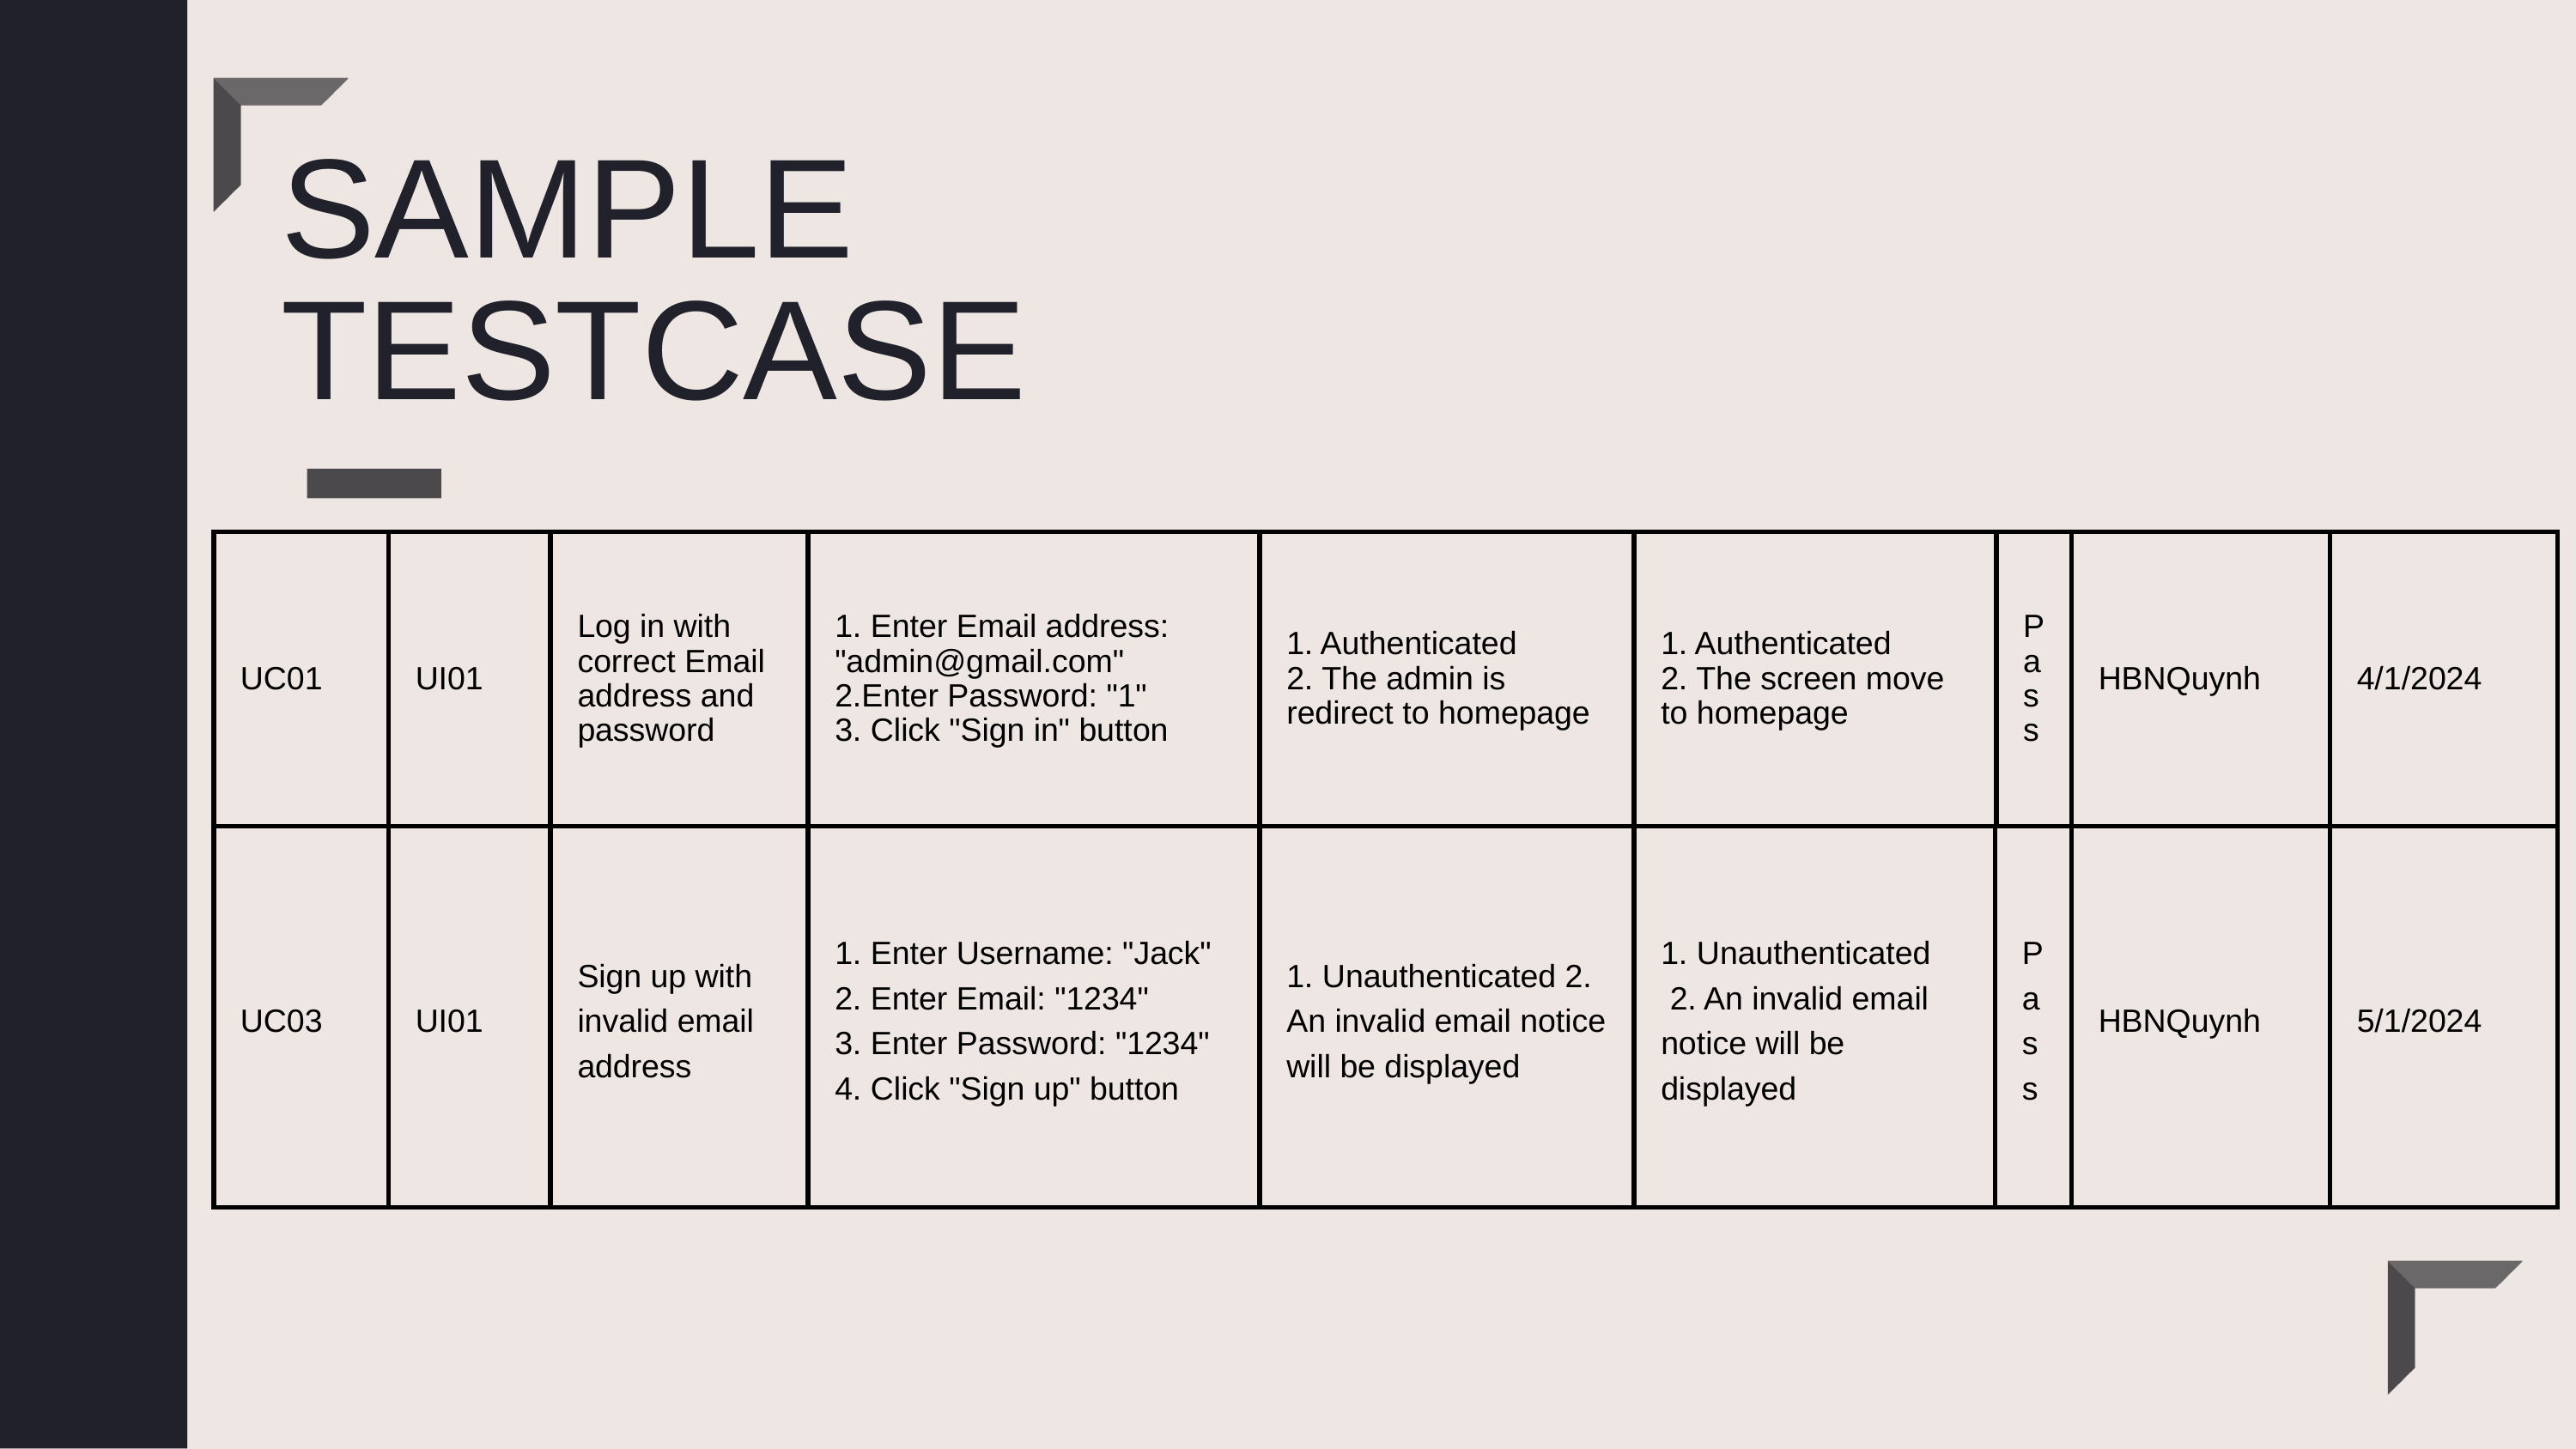

SAMPLE TESTCASE

| UC01 | UI01 | Log in with correct Email address and password | 1. Enter Email address: "admin@gmail.com" 2.Enter Password: "1" 3. Click "Sign in" button | 1. Authenticated 2. The admin is redirect to homepage | 1. Authenticated 2. The screen move to homepage | Pass | HBNQuynh | 4/1/2024 |
| --- | --- | --- | --- | --- | --- | --- | --- | --- |
| UC03 | UI01 | Sign up with invalid email address | 1. Enter Username: "Jack" 2. Enter Email: "1234" 3. Enter Password: "1234" 4. Click "Sign up" button | 1. Unauthenticated 2. An invalid email notice will be displayed | 1. Unauthenticated 2. An invalid email notice will be displayed | Pass | HBNQuynh | 5/1/2024 |
| --- | --- | --- | --- | --- | --- | --- | --- | --- |